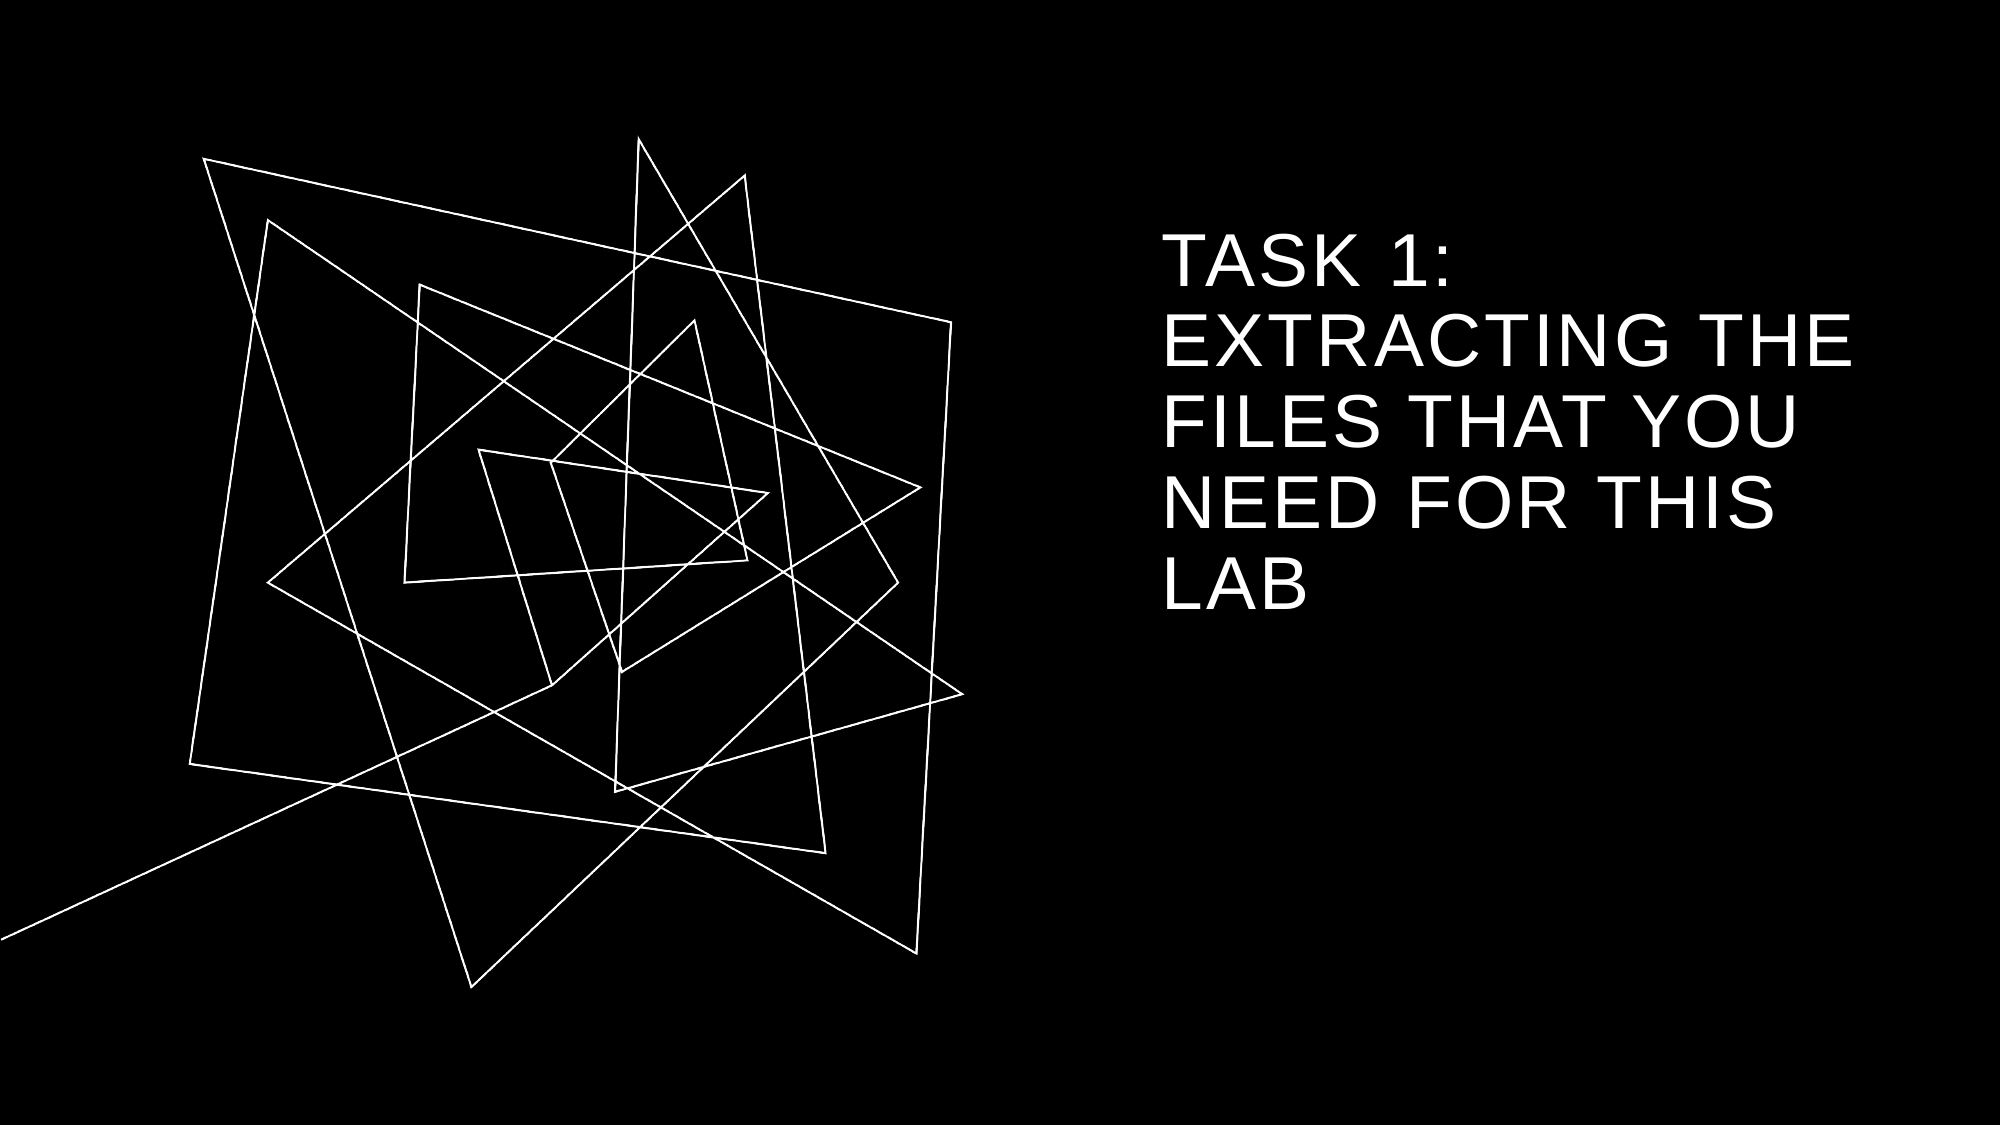

# Task 1: Extracting the files that you need for this lab